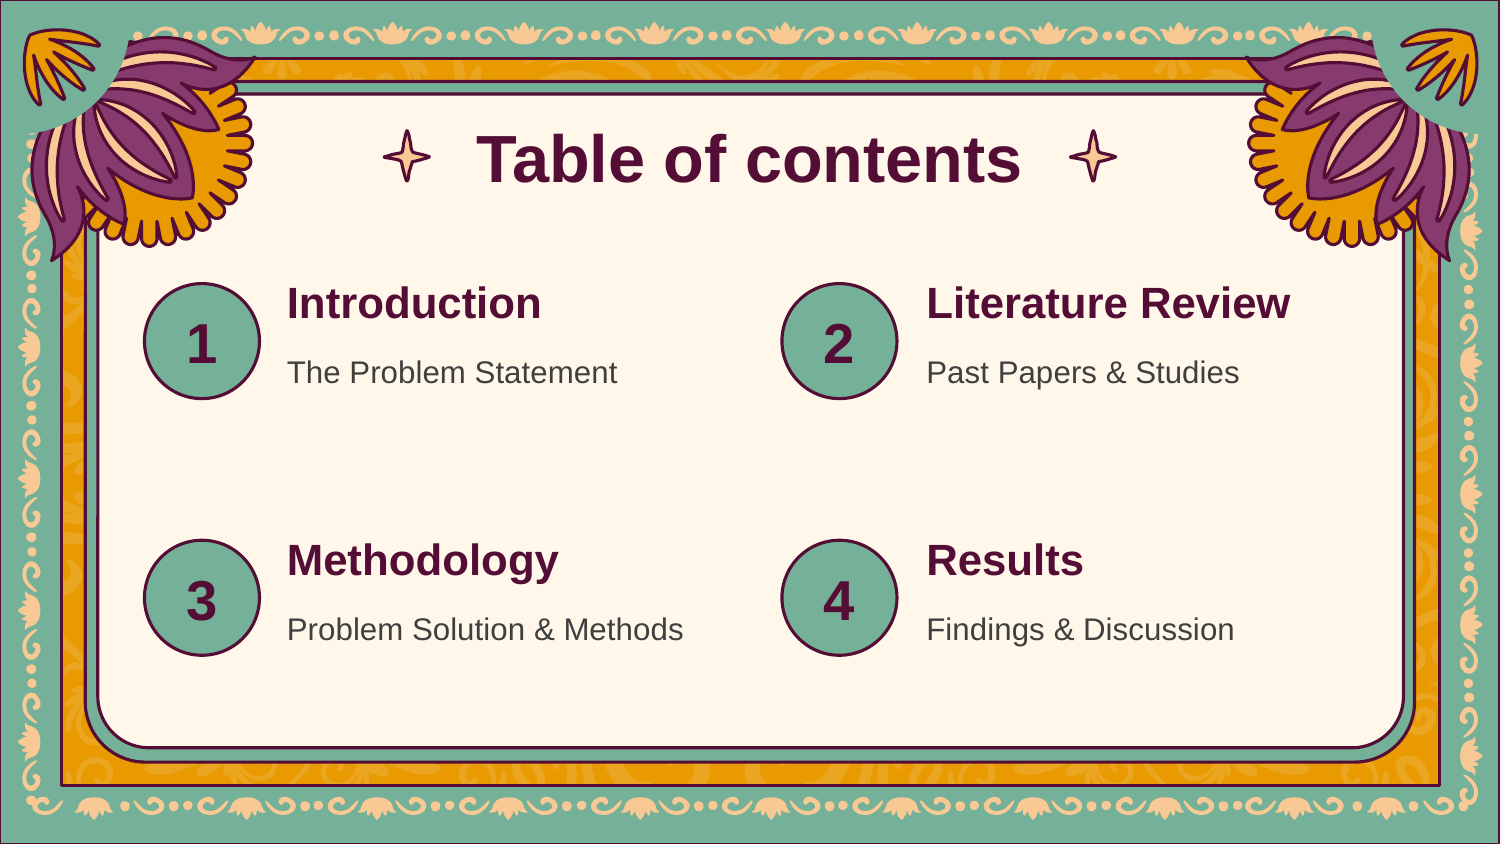

Table of contents

# Introduction
Literature Review

1
2
The Problem Statement
Past Papers & Studies
Methodology
Results

3
4
Problem Solution & Methods
Findings & Discussion